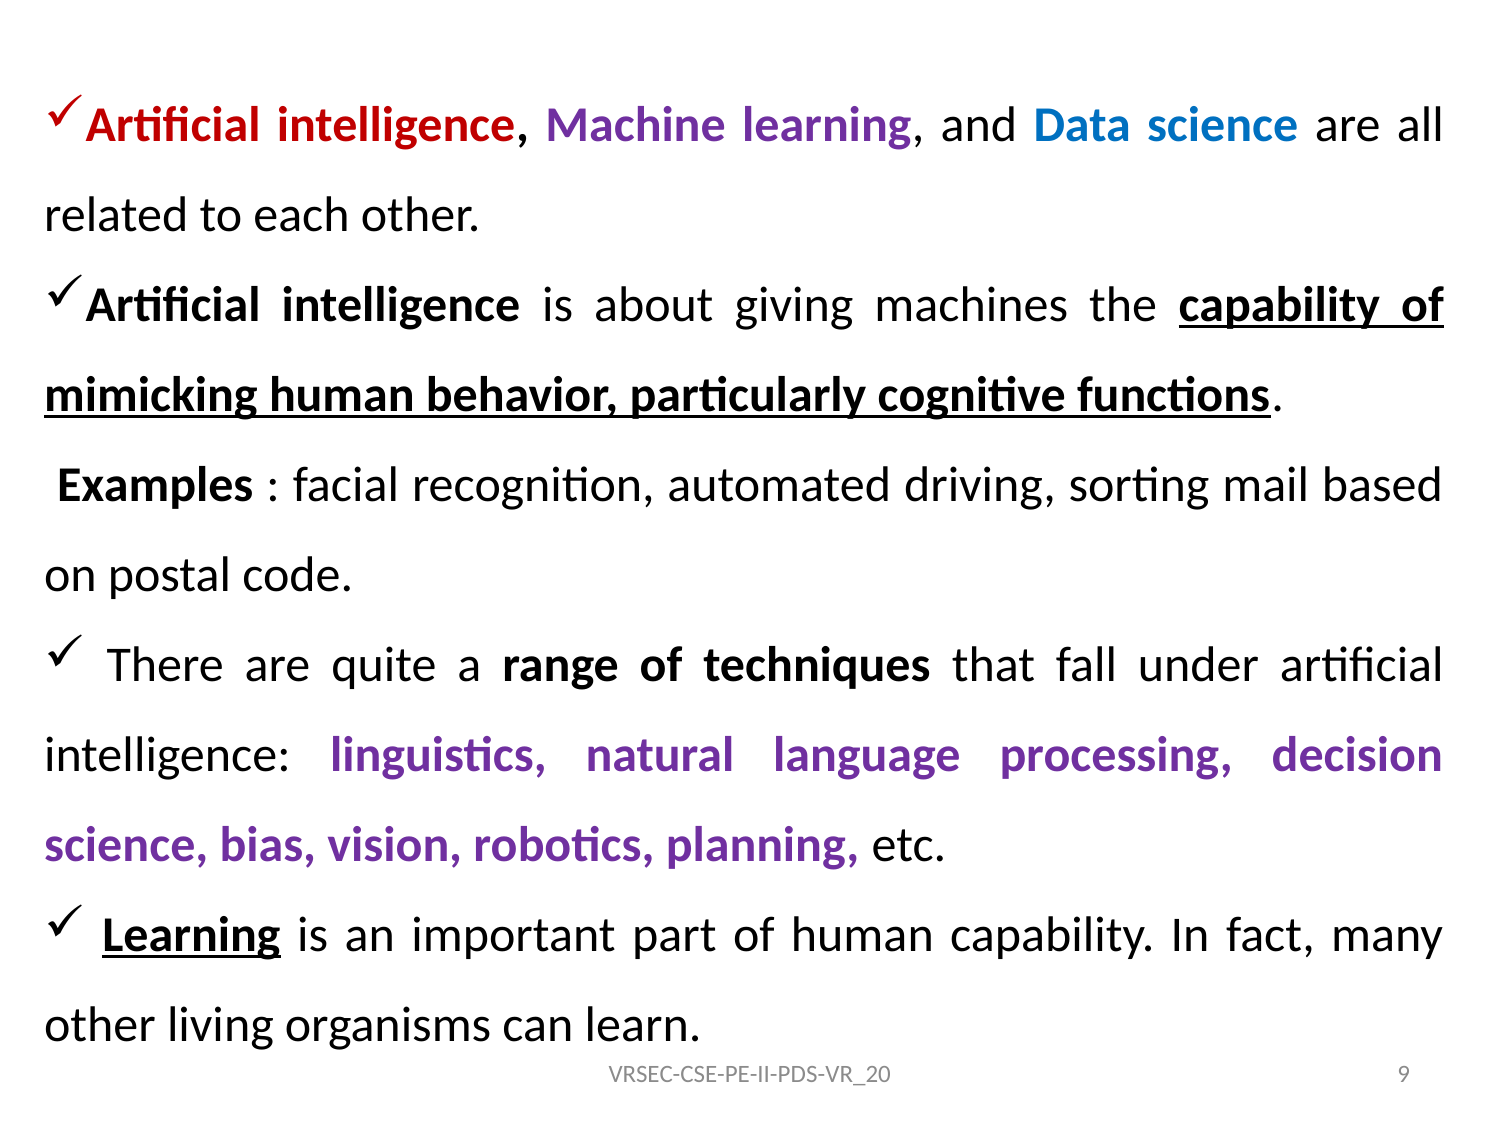

Artificial intelligence, Machine learning, and Data science are all related to each other.
Artificial intelligence is about giving machines the capability of mimicking human behavior, particularly cognitive functions.
 Examples : facial recognition, automated driving, sorting mail based on postal code.
 There are quite a range of techniques that fall under artificial intelligence: linguistics, natural language processing, decision science, bias, vision, robotics, planning, etc.
 Learning is an important part of human capability. In fact, many other living organisms can learn.
VRSEC-CSE-PE-II-PDS-VR_20
9